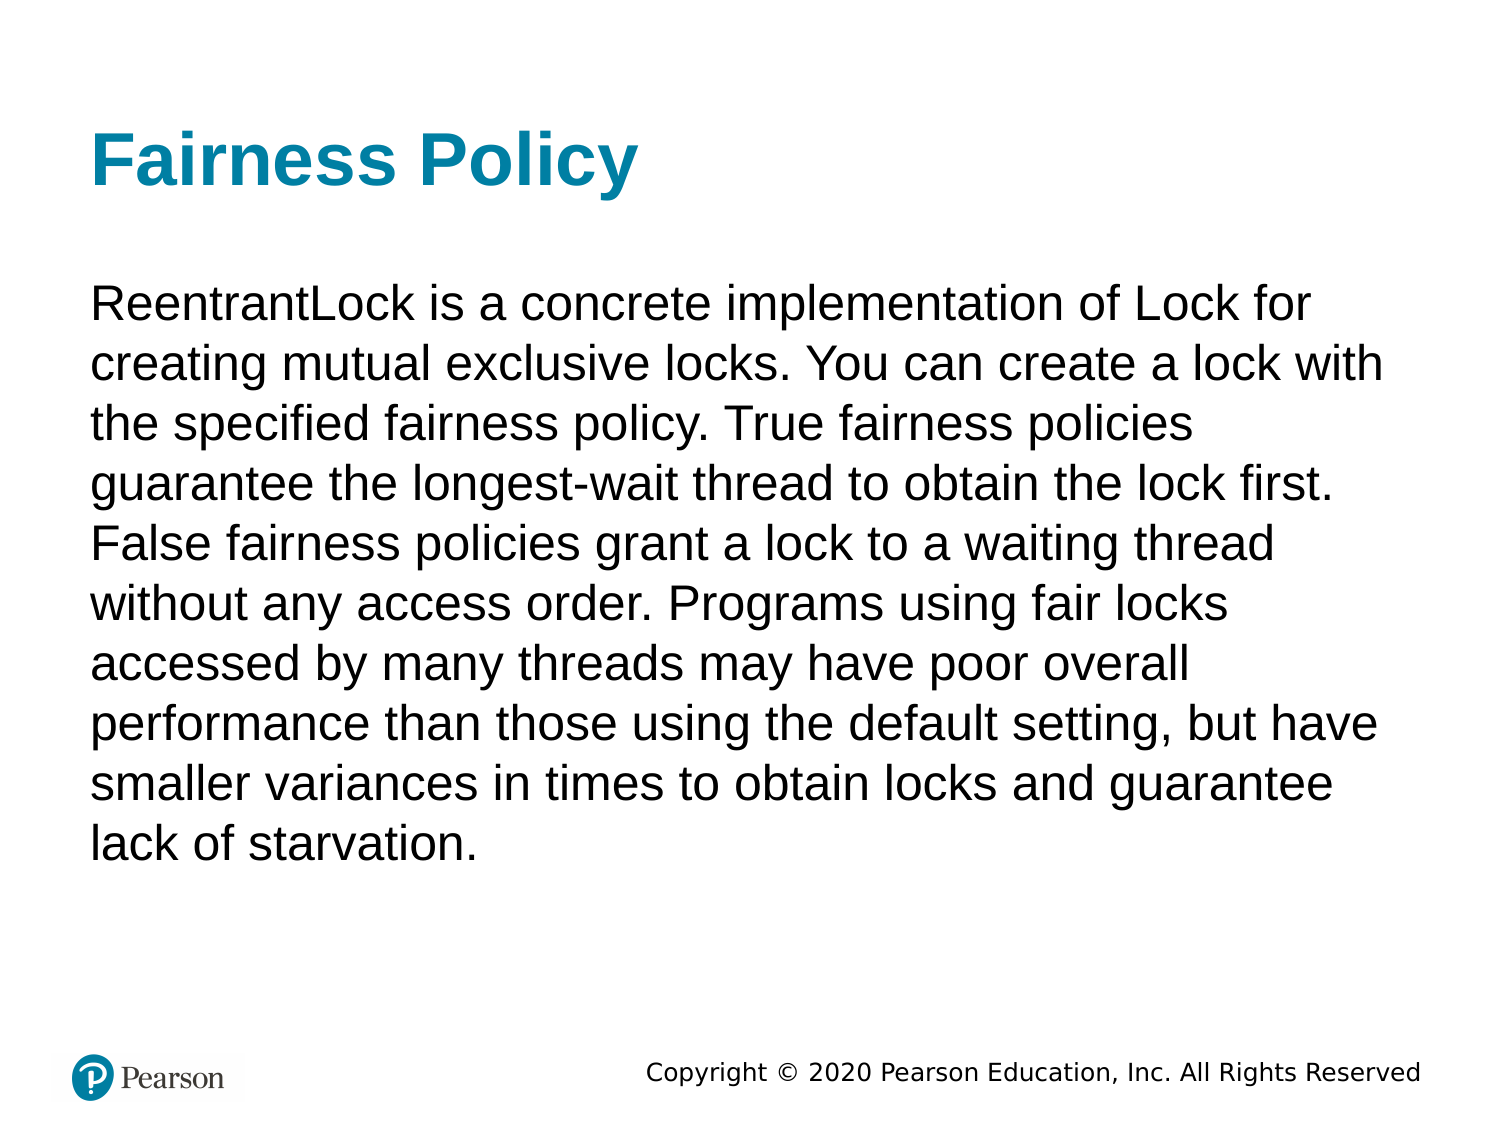

# Fairness Policy
ReentrantLock is a concrete implementation of Lock for creating mutual exclusive locks. You can create a lock with the specified fairness policy. True fairness policies guarantee the longest-wait thread to obtain the lock first. False fairness policies grant a lock to a waiting thread without any access order. Programs using fair locks accessed by many threads may have poor overall performance than those using the default setting, but have smaller variances in times to obtain locks and guarantee lack of starvation.